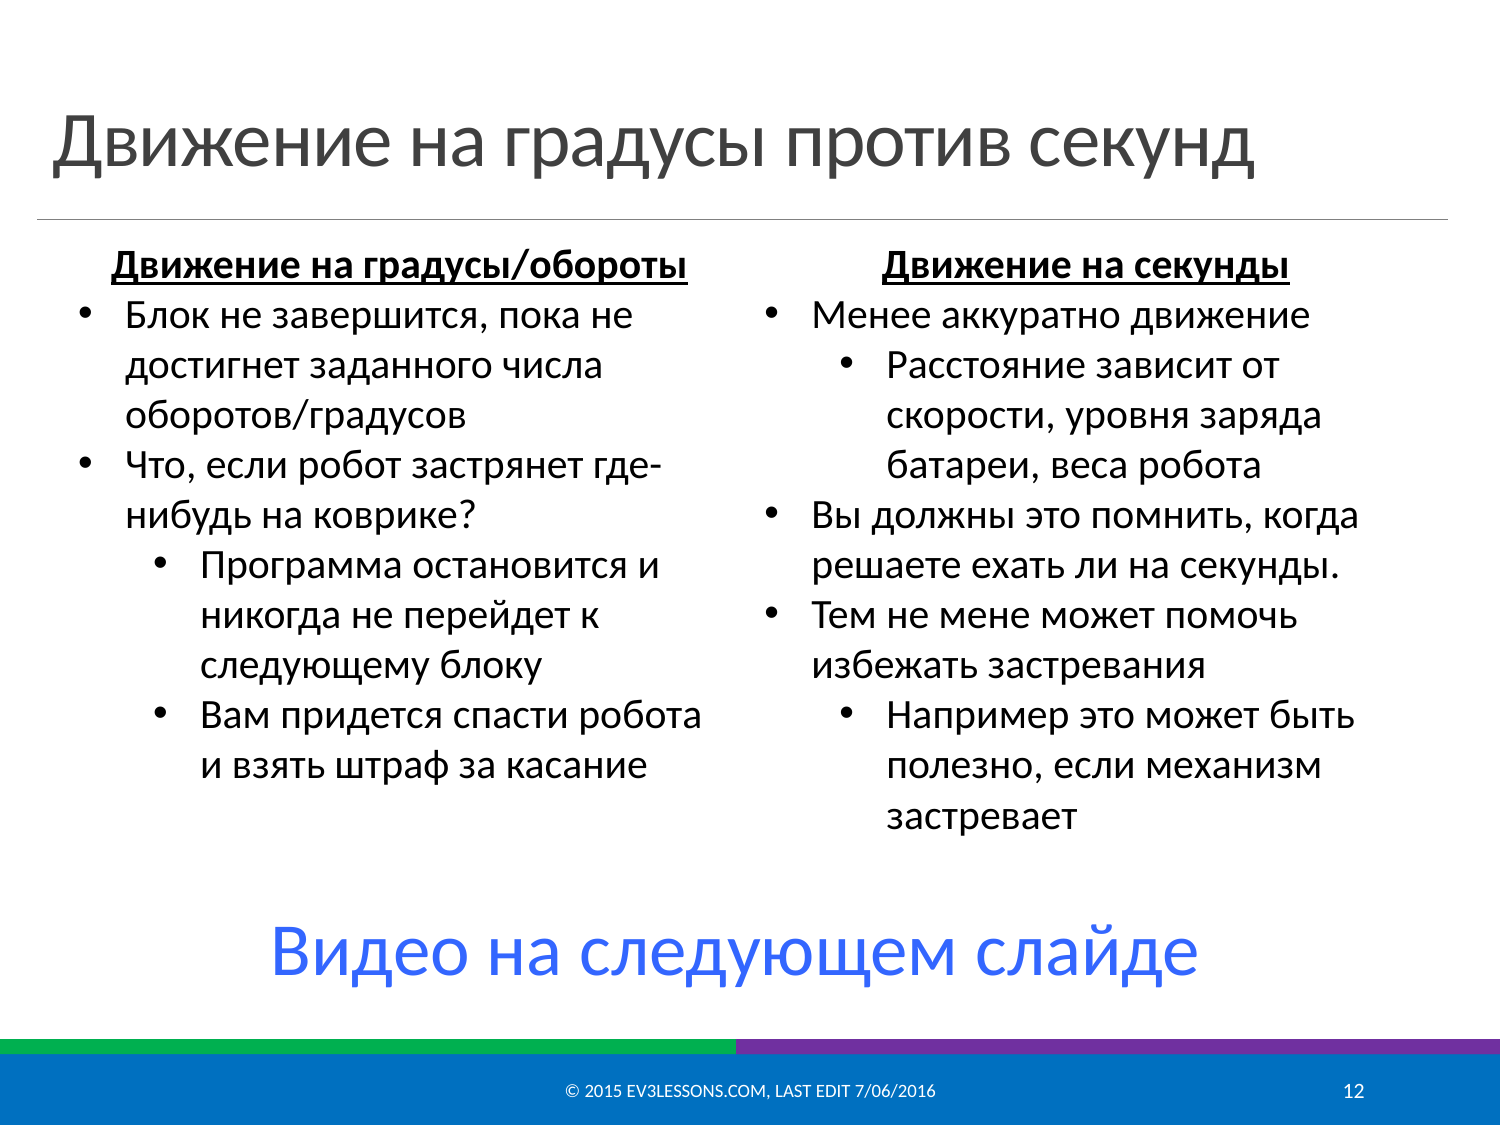

# Движение на градусы против секунд
Движение на градусы/обороты
Блок не завершится, пока не достигнет заданного числа оборотов/градусов
Что, если робот застрянет где-нибудь на коврике?
Программа остановится и никогда не перейдет к следующему блоку
Вам придется спасти робота и взять штраф за касание

Движение на секунды
Менее аккуратно движение
Расстояние зависит от скорости, уровня заряда батареи, веса робота
Вы должны это помнить, когда решаете ехать ли на секунды.
Тем не мене может помочь избежать застревания
Например это может быть полезно, если механизм застревает
Видео на следующем слайде
© 2015 EV3Lessons.com, Last edit 7/06/2016
12